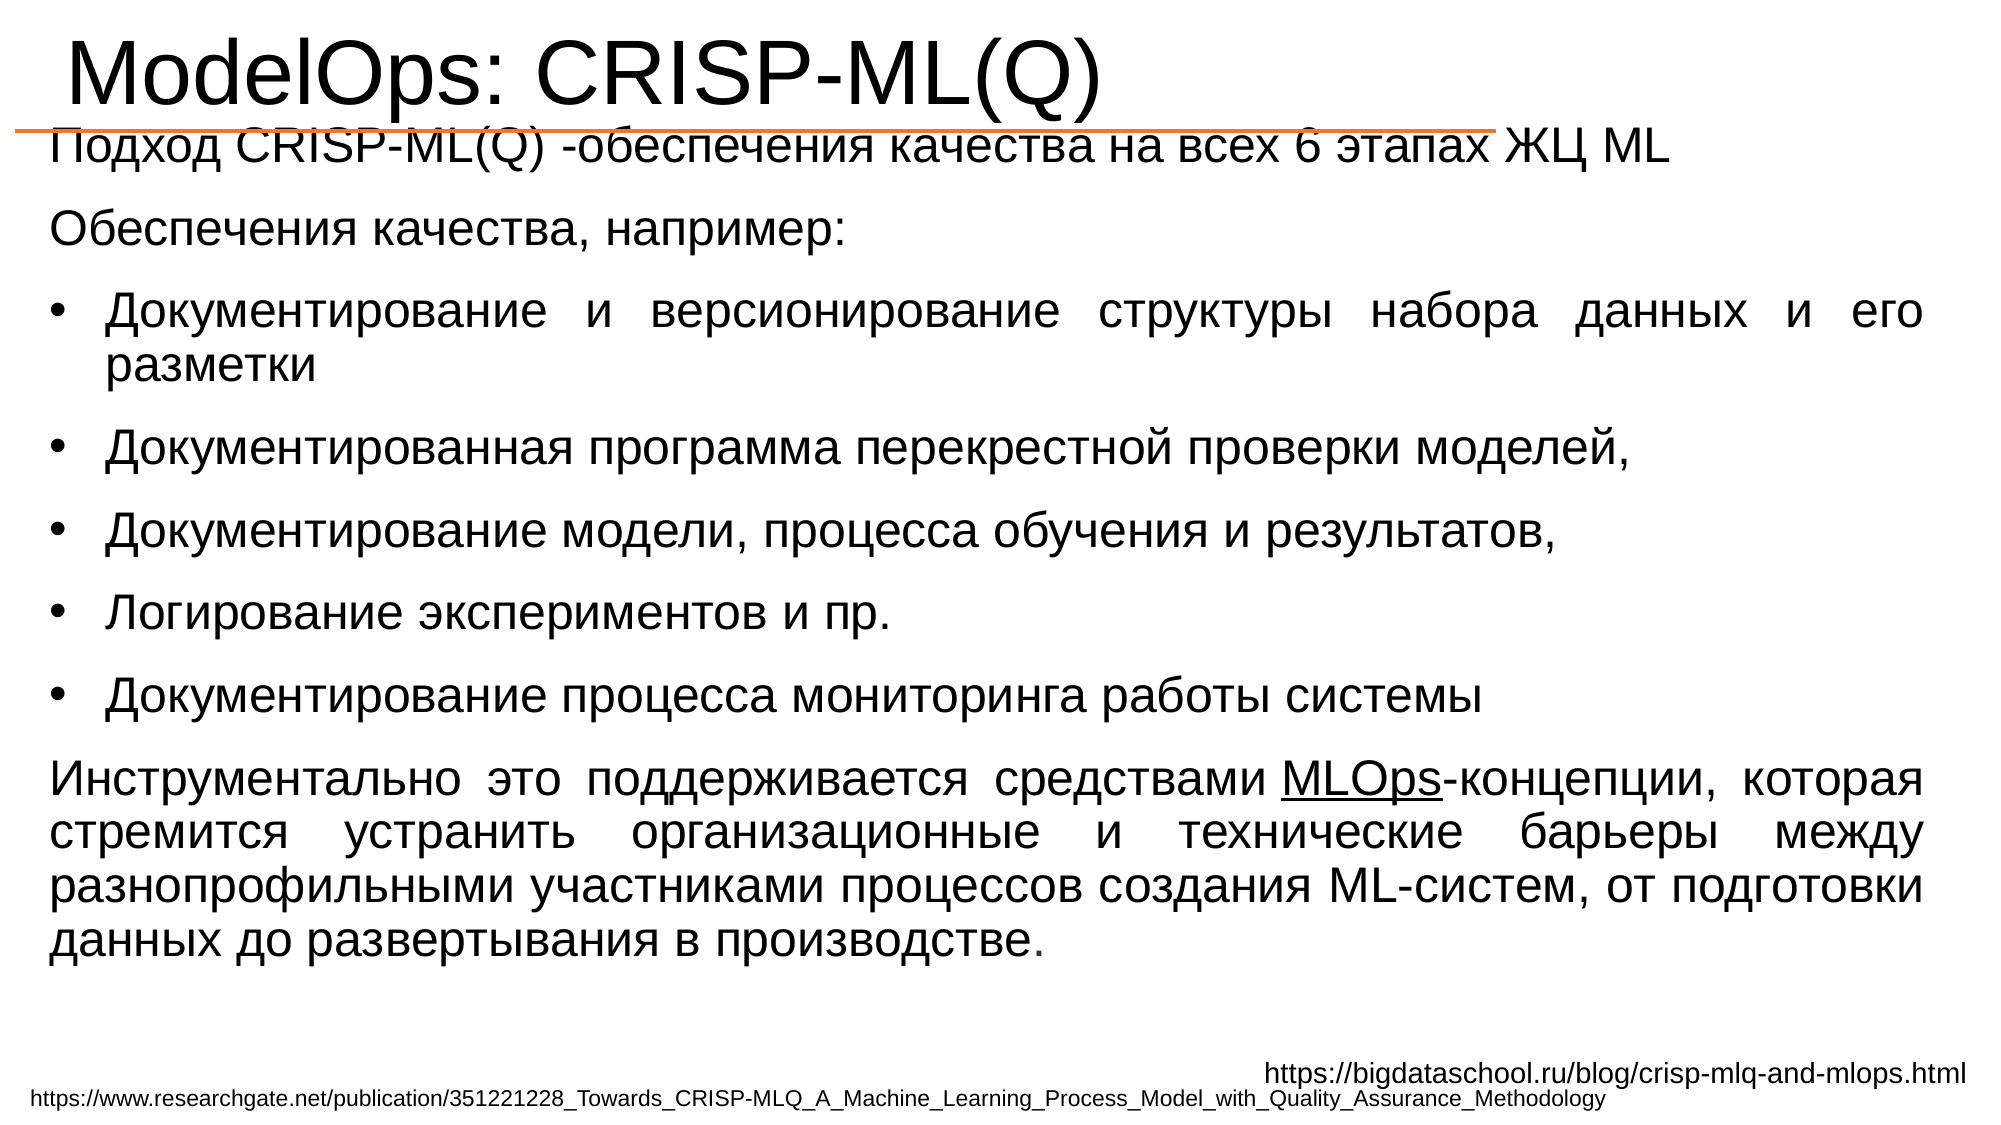

# ModelOps: CRISP-ML(Q)
Подход CRISP-ML(Q) -обеспечения качества на всех 6 этапах ЖЦ ML
Обеспечения качества, например:
Документирование и версионирование структуры набора данных и его разметки
Документированная программа перекрестной проверки моделей,
Документирование модели, процесса обучения и результатов,
Логирование экспериментов и пр.
Документирование процесса мониторинга работы системы
Инструментально это поддерживается средствами MLOps-концепции, которая стремится устранить организационные и технические барьеры между разнопрофильными участниками процессов создания ML-систем, от подготовки данных до развертывания в производстве.
https://bigdataschool.ru/blog/crisp-mlq-and-mlops.html
https://www.researchgate.net/publication/351221228_Towards_CRISP-MLQ_A_Machine_Learning_Process_Model_with_Quality_Assurance_Methodology